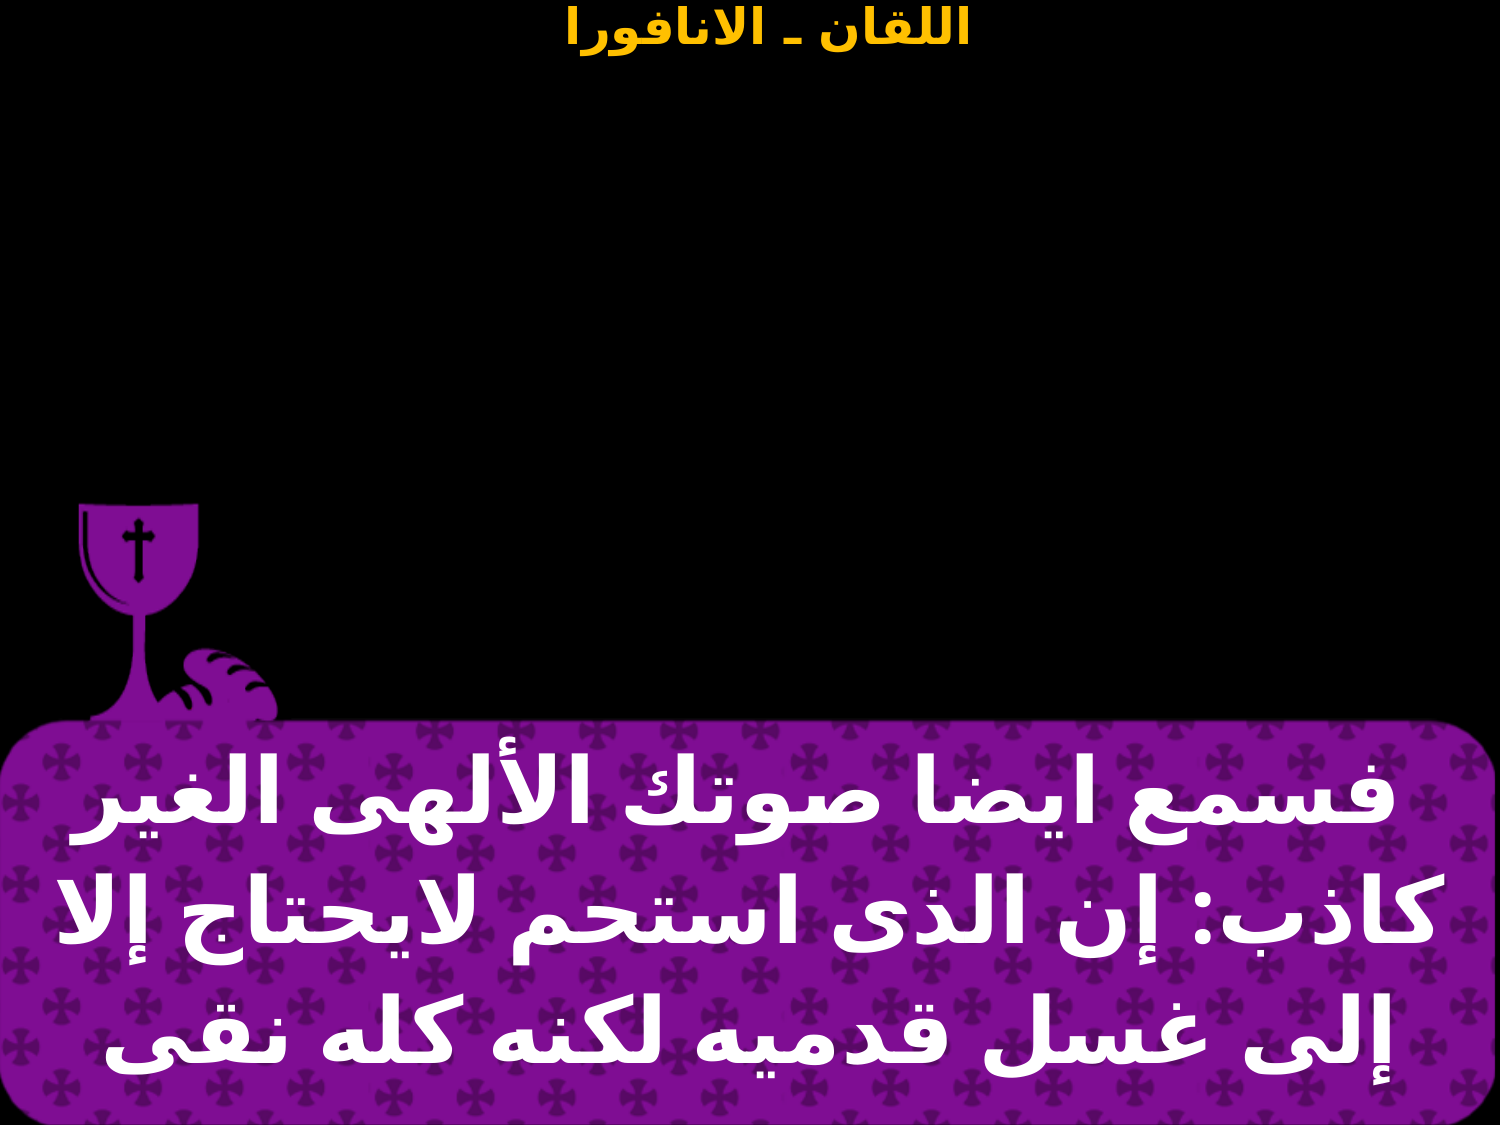

| فسمع ايضا صوتك الألهى الغير كاذب: إن الذى استحم لايحتاج إلا إلى غسل قدميه لكنه كله نقى |
| --- |